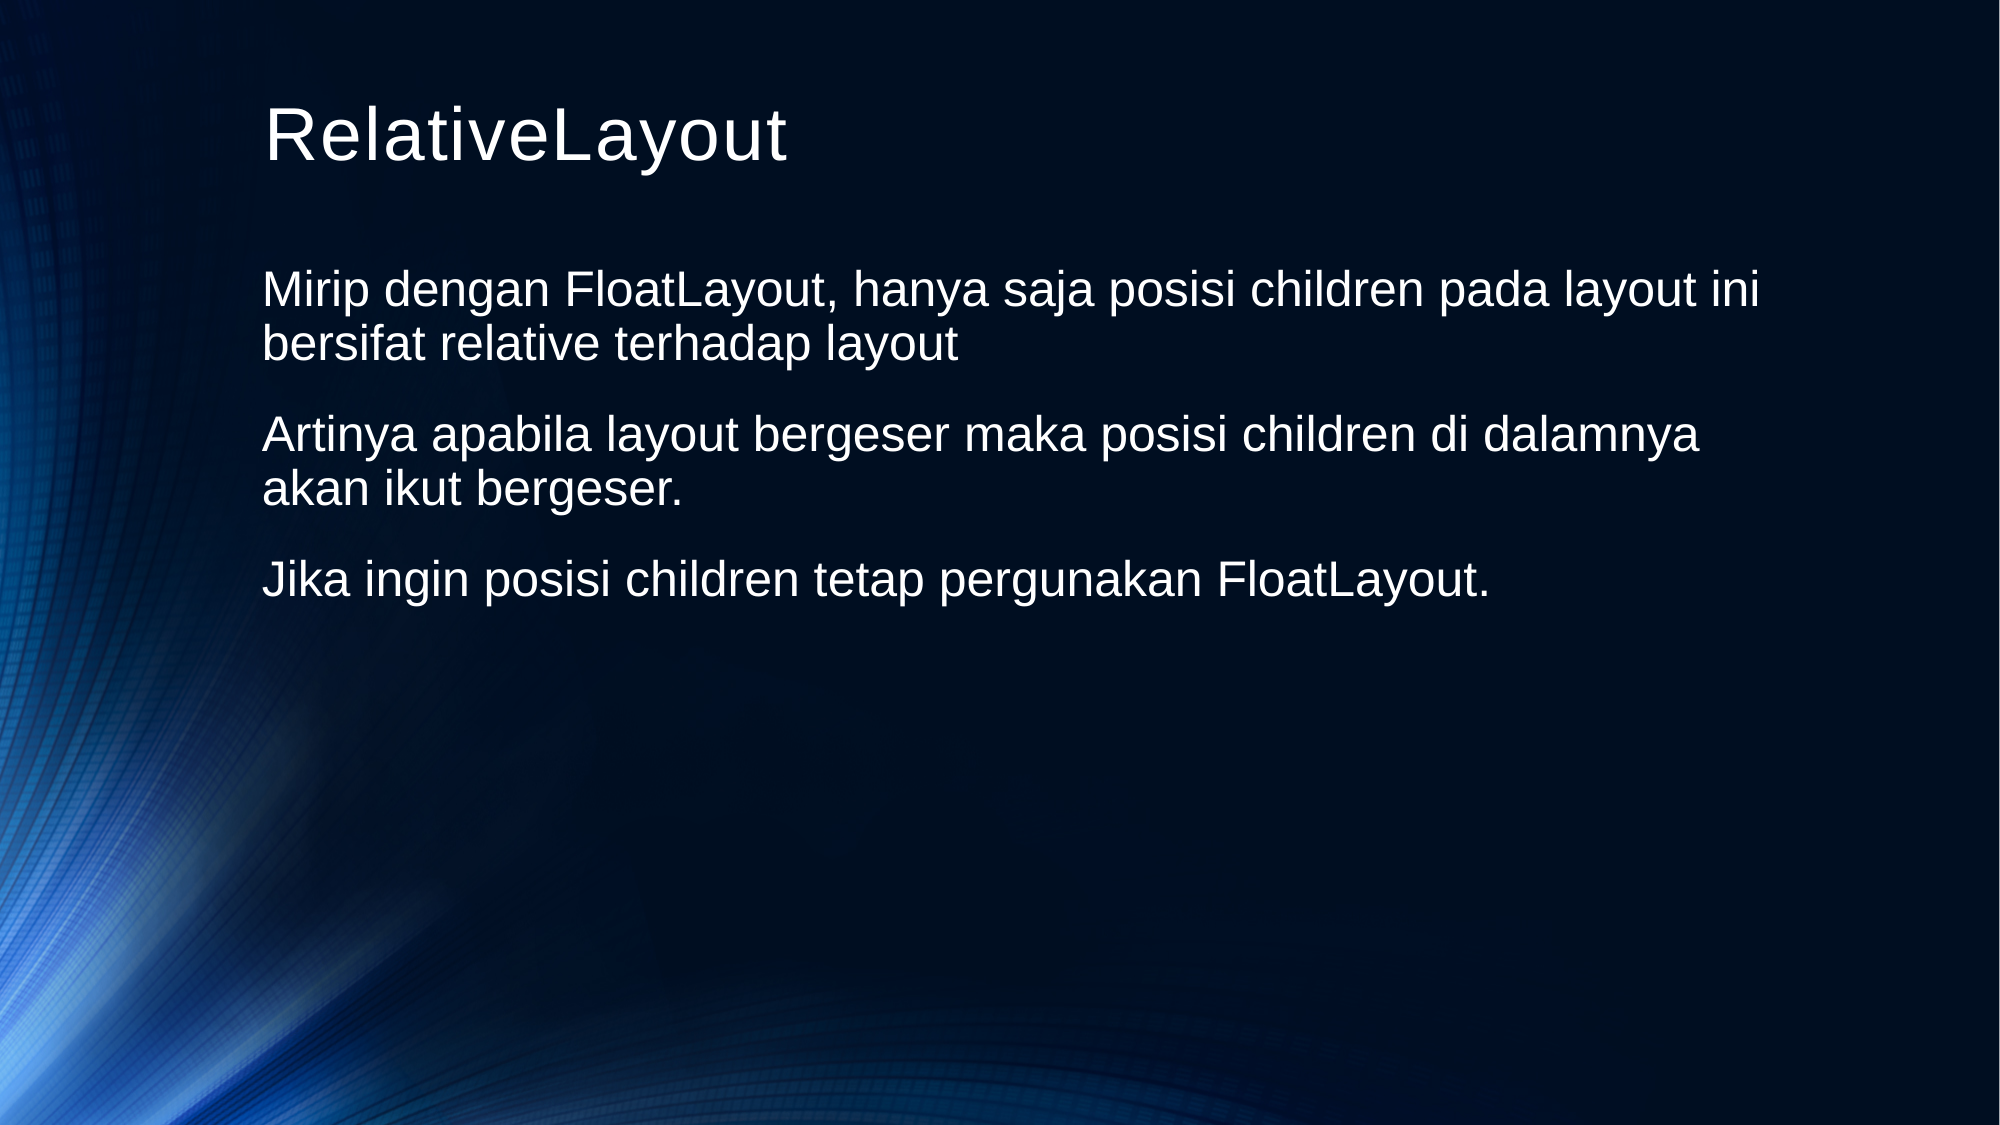

# RelativeLayout
Mirip dengan FloatLayout, hanya saja posisi children pada layout ini bersifat relative terhadap layout
Artinya apabila layout bergeser maka posisi children di dalamnya akan ikut bergeser.
Jika ingin posisi children tetap pergunakan FloatLayout.